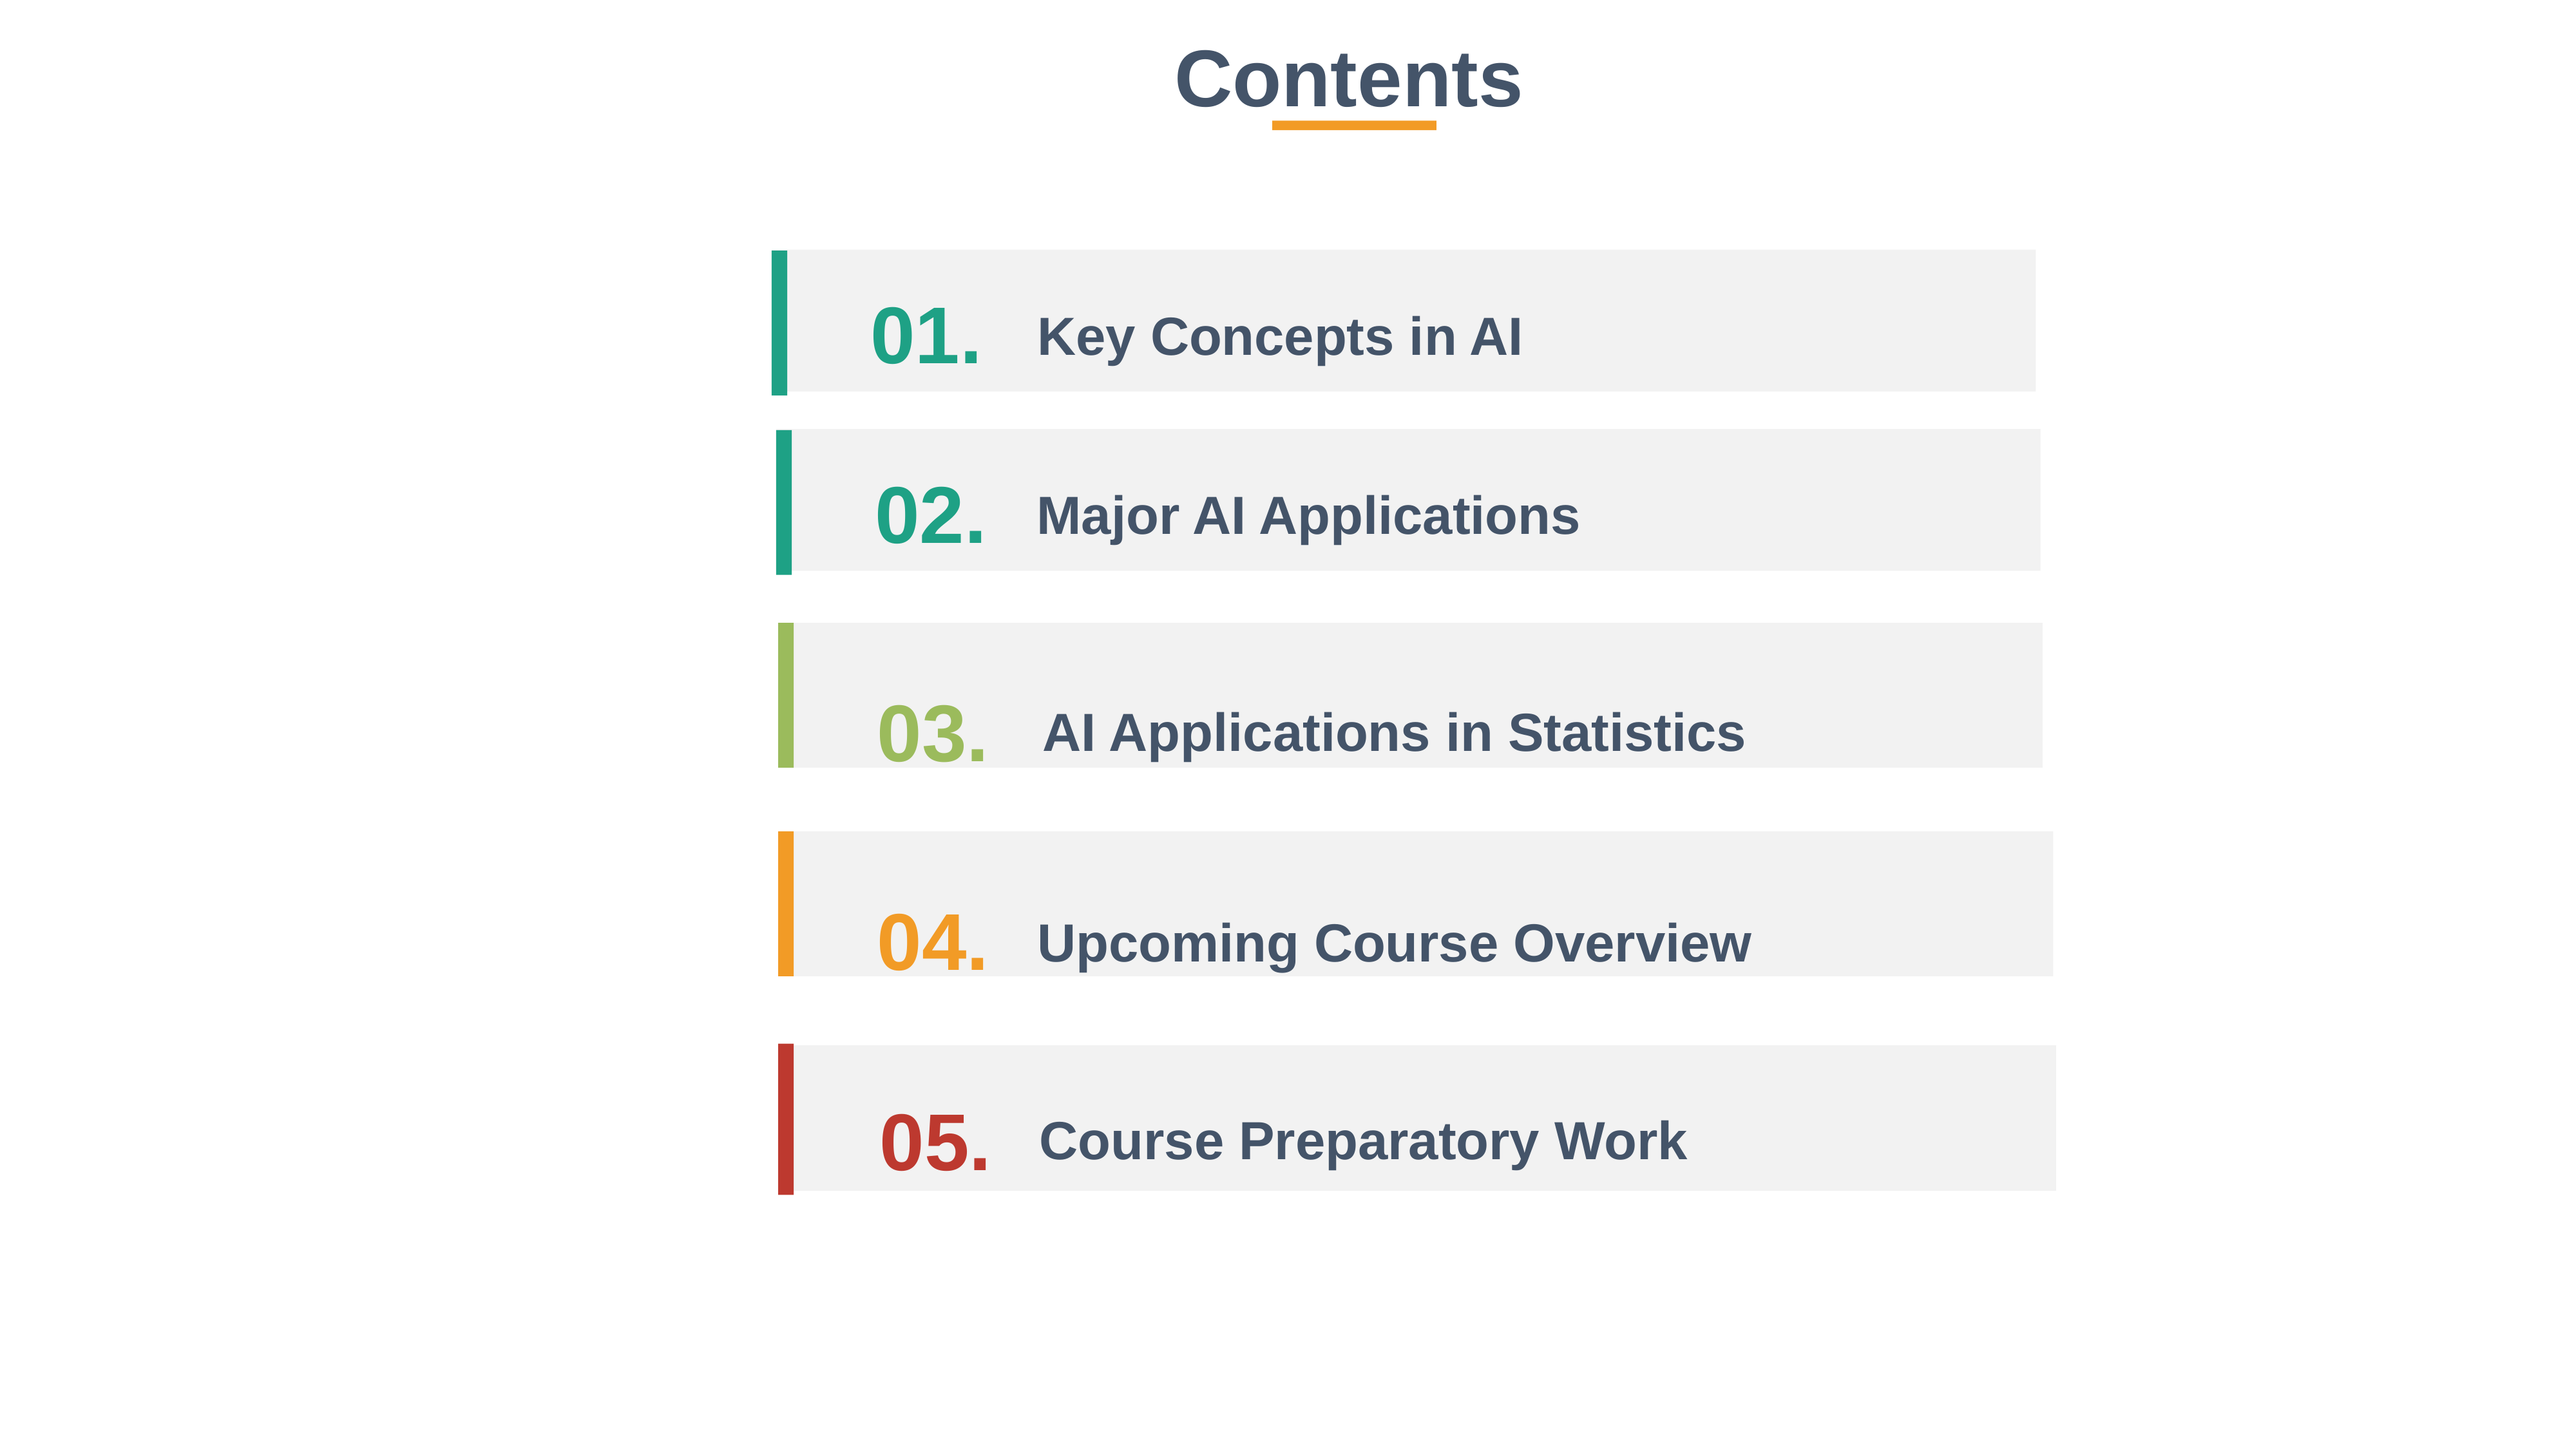

Contents

01.
Key Concepts in AI

02.
Major AI Applications

03.
AI Applications in Statistics

04.
Upcoming Course Overview

05.
Course Preparatory Work